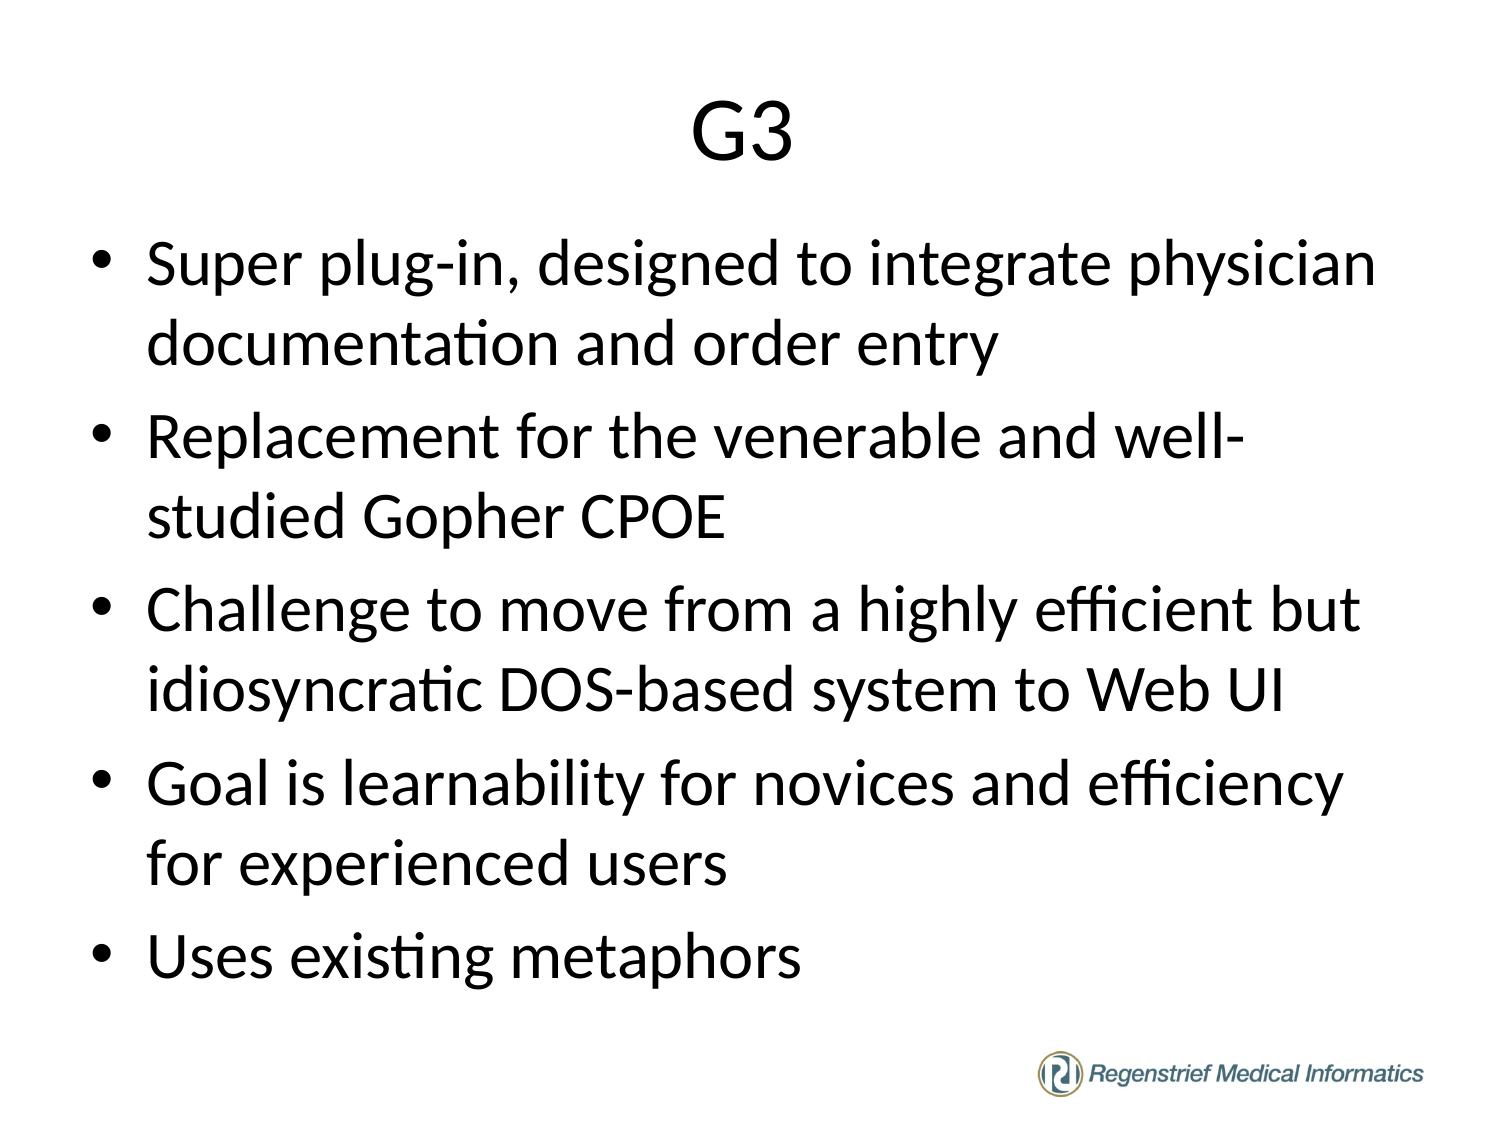

# G3
Super plug-in, designed to integrate physician documentation and order entry
Replacement for the venerable and well-studied Gopher CPOE
Challenge to move from a highly efficient but idiosyncratic DOS-based system to Web UI
Goal is learnability for novices and efficiency for experienced users
Uses existing metaphors